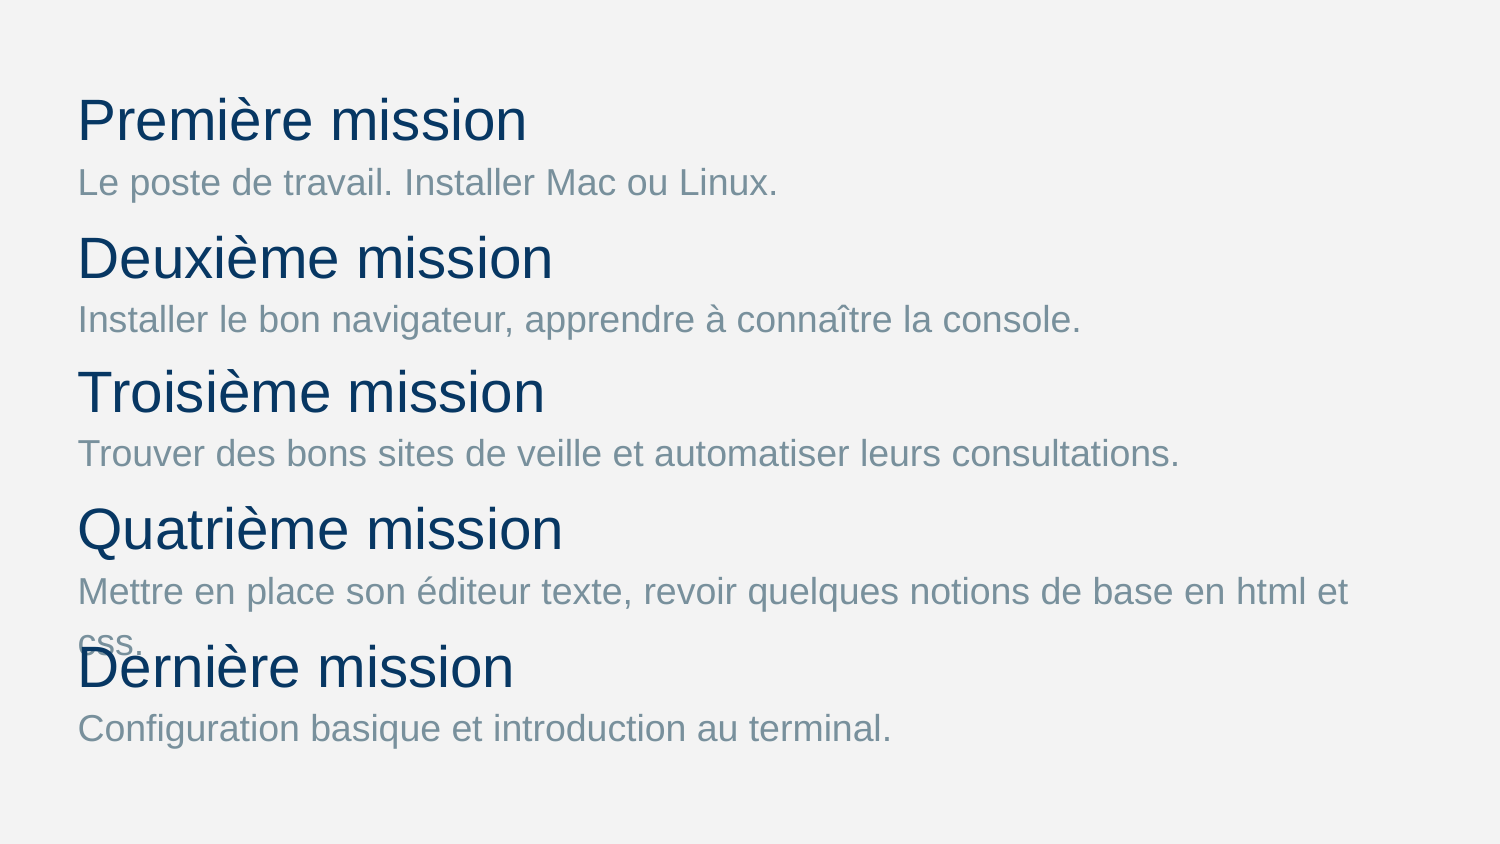

# Première mission
Le poste de travail. Installer Mac ou Linux.
Deuxième mission
Installer le bon navigateur, apprendre à connaître la console.
Troisième mission
Trouver des bons sites de veille et automatiser leurs consultations.
Quatrième mission
Mettre en place son éditeur texte, revoir quelques notions de base en html et css.
Dernière mission
Configuration basique et introduction au terminal.